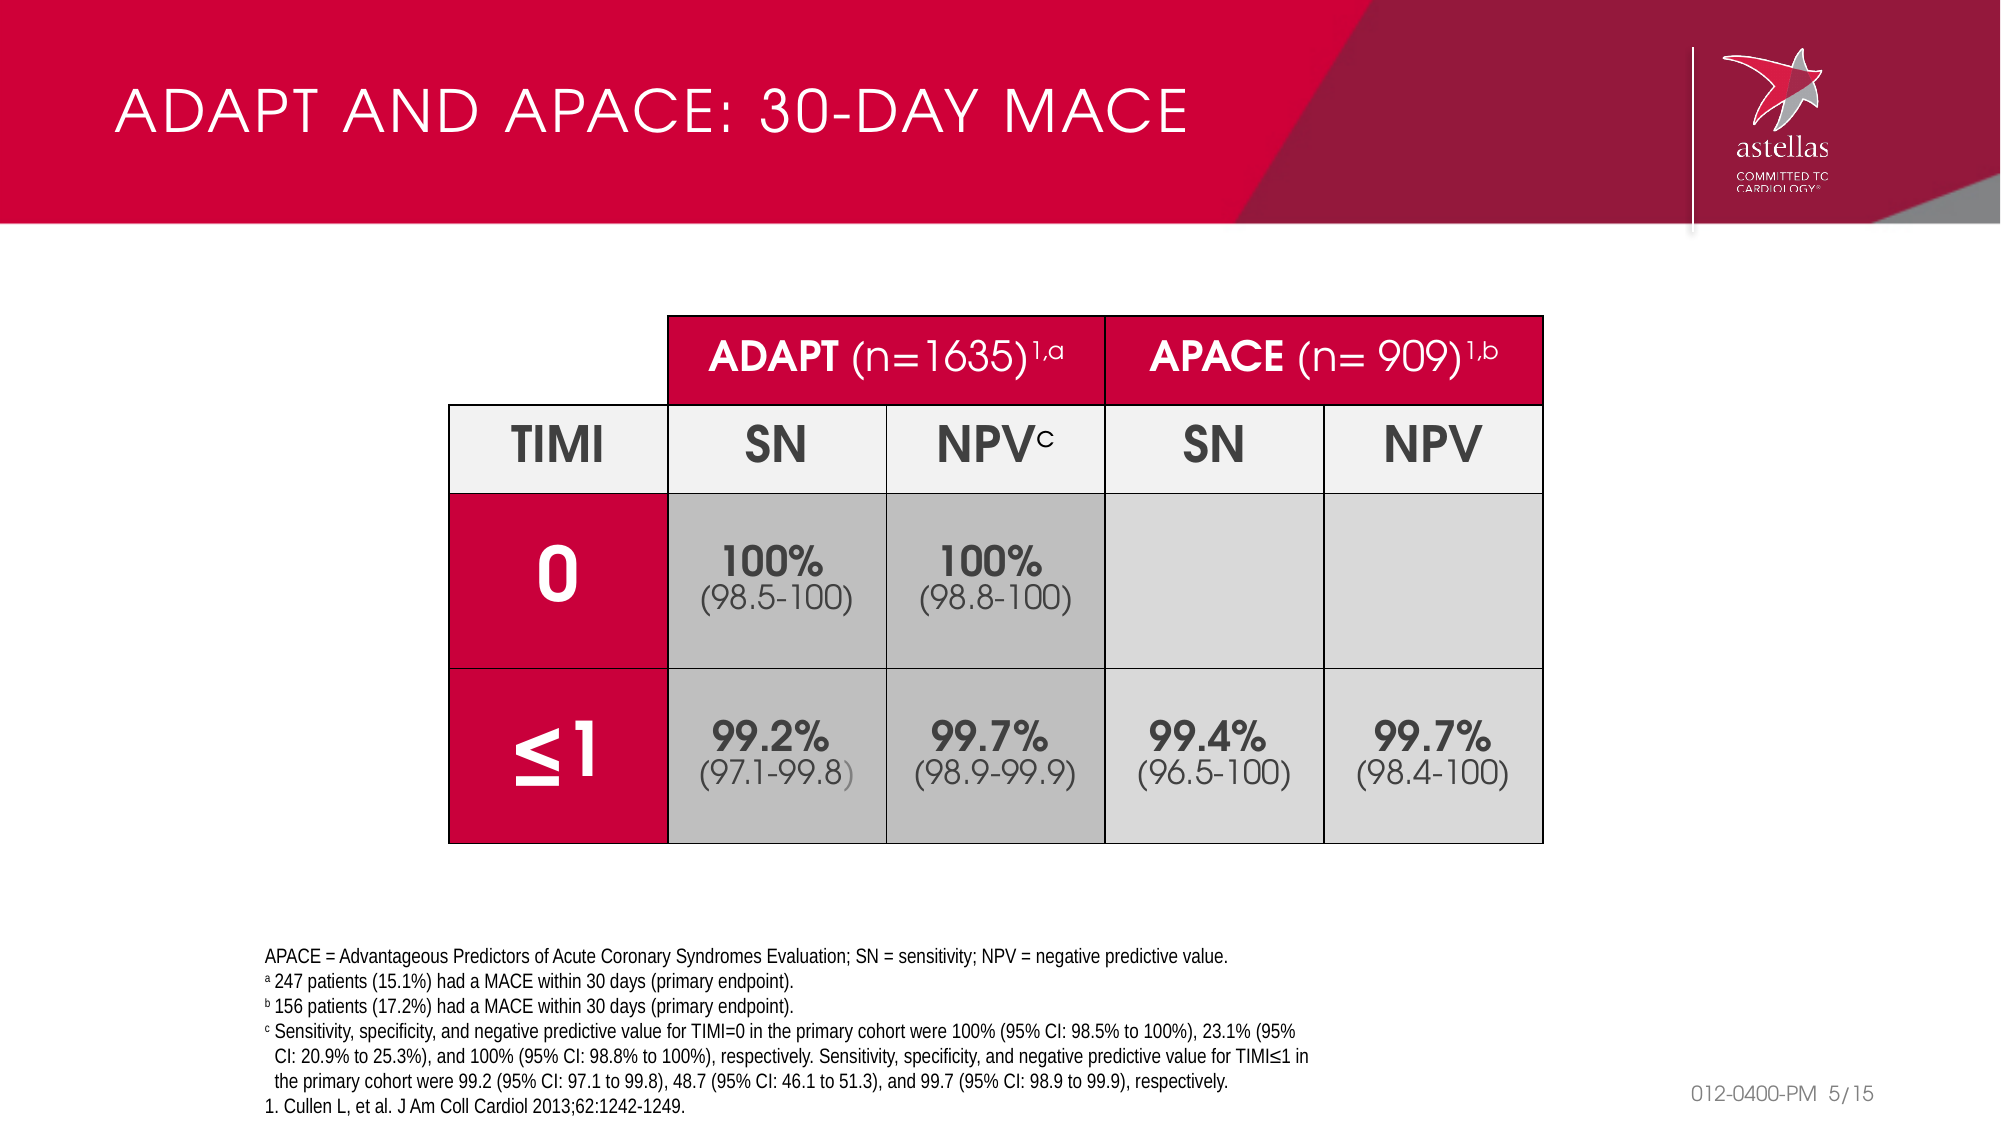

# ADAPT and APACE: 30-day MACE
|  | ADAPT (n=1635)1,a |  | APACE (n= 909)1,b |  |
| --- | --- | --- | --- | --- |
| TIMI | Sn | NPVc | Sn | NPV |
| 0 | 100% (98.5-100) | 100% (98.8-100) |  |  |
| ≤1 | 99.2% (97.1-99.8) | 99.7% (98.9-99.9) | 99.4% (96.5-100) | 99.7% (98.4-100) |
APACE = Advantageous Predictors of Acute Coronary Syndromes Evaluation; SN = sensitivity; NPV = negative predictive value.
a	247 patients (15.1%) had a MACE within 30 days (primary endpoint).
b	156 patients (17.2%) had a MACE within 30 days (primary endpoint).
c	Sensitivity, specificity, and negative predictive value for TIMI=0 in the primary cohort were 100% (95% CI: 98.5% to 100%), 23.1% (95% CI: 20.9% to 25.3%), and 100% (95% CI: 98.8% to 100%), respectively. Sensitivity, specificity, and negative predictive value for TIMI≤1 in the primary cohort were 99.2 (95% CI: 97.1 to 99.8), 48.7 (95% CI: 46.1 to 51.3), and 99.7 (95% CI: 98.9 to 99.9), respectively.
1. Cullen L, et al. J Am Coll Cardiol 2013;62:1242-1249.